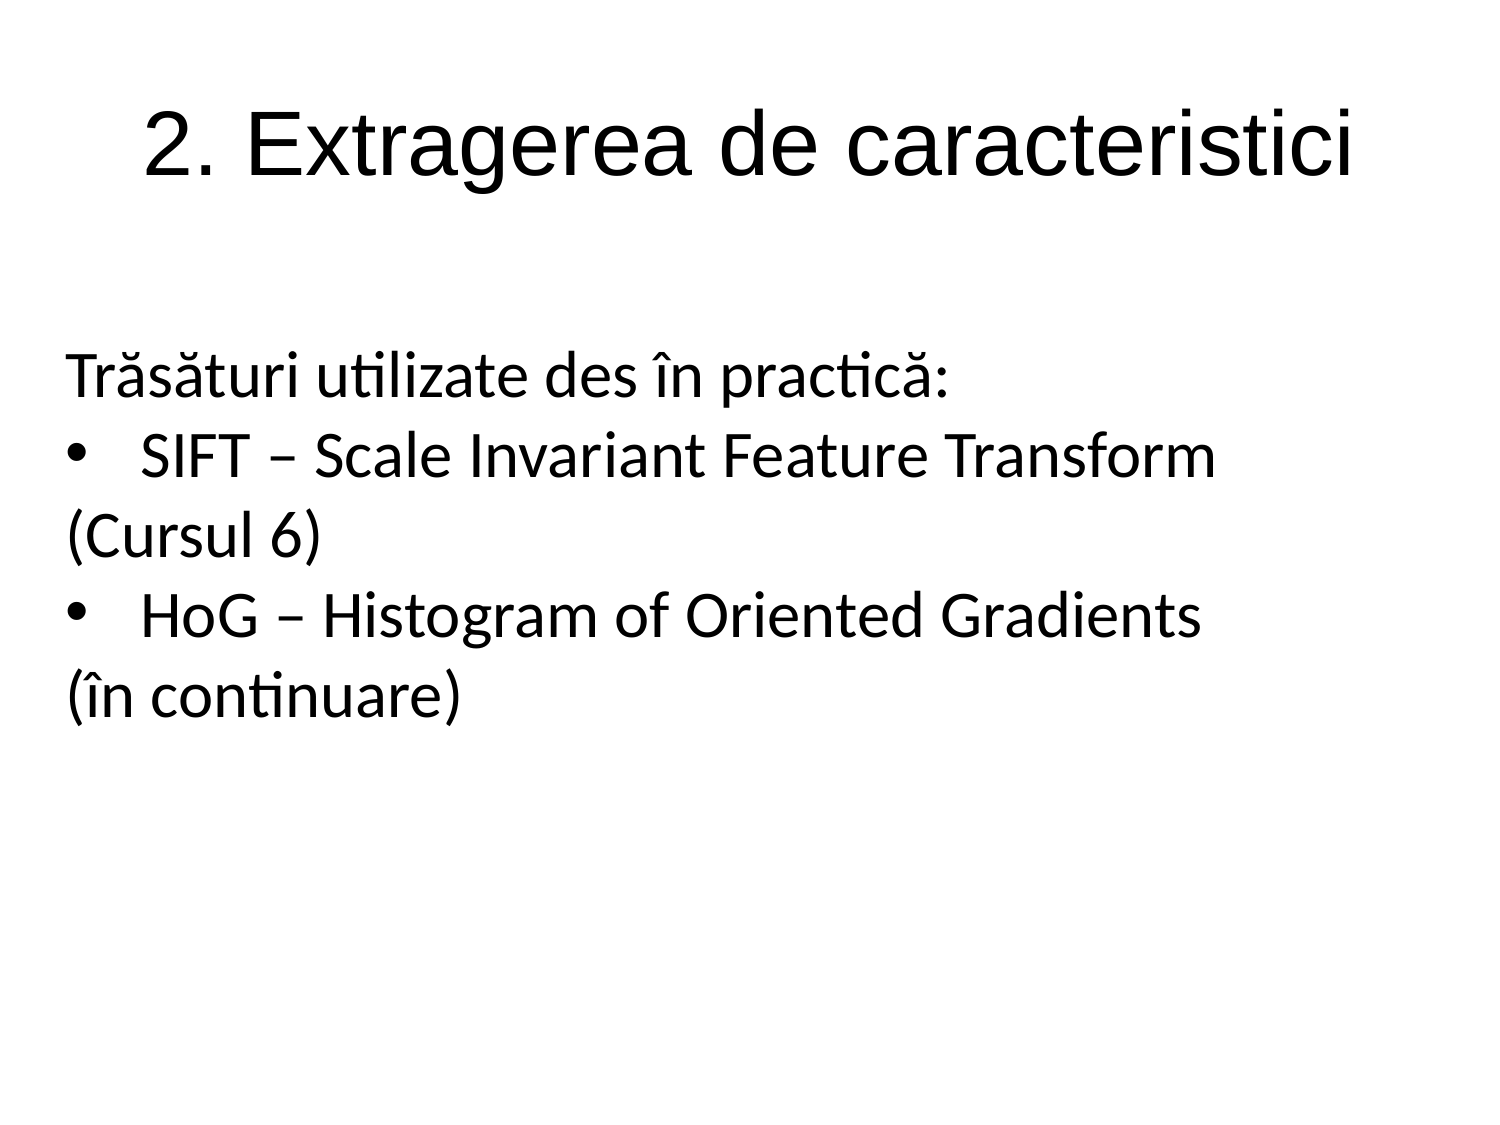

# 2. Extragerea de caracteristici
Trăsături utilizate des în practică:
SIFT – Scale Invariant Feature Transform
(Cursul 6)
HoG – Histogram of Oriented Gradients
(în continuare)